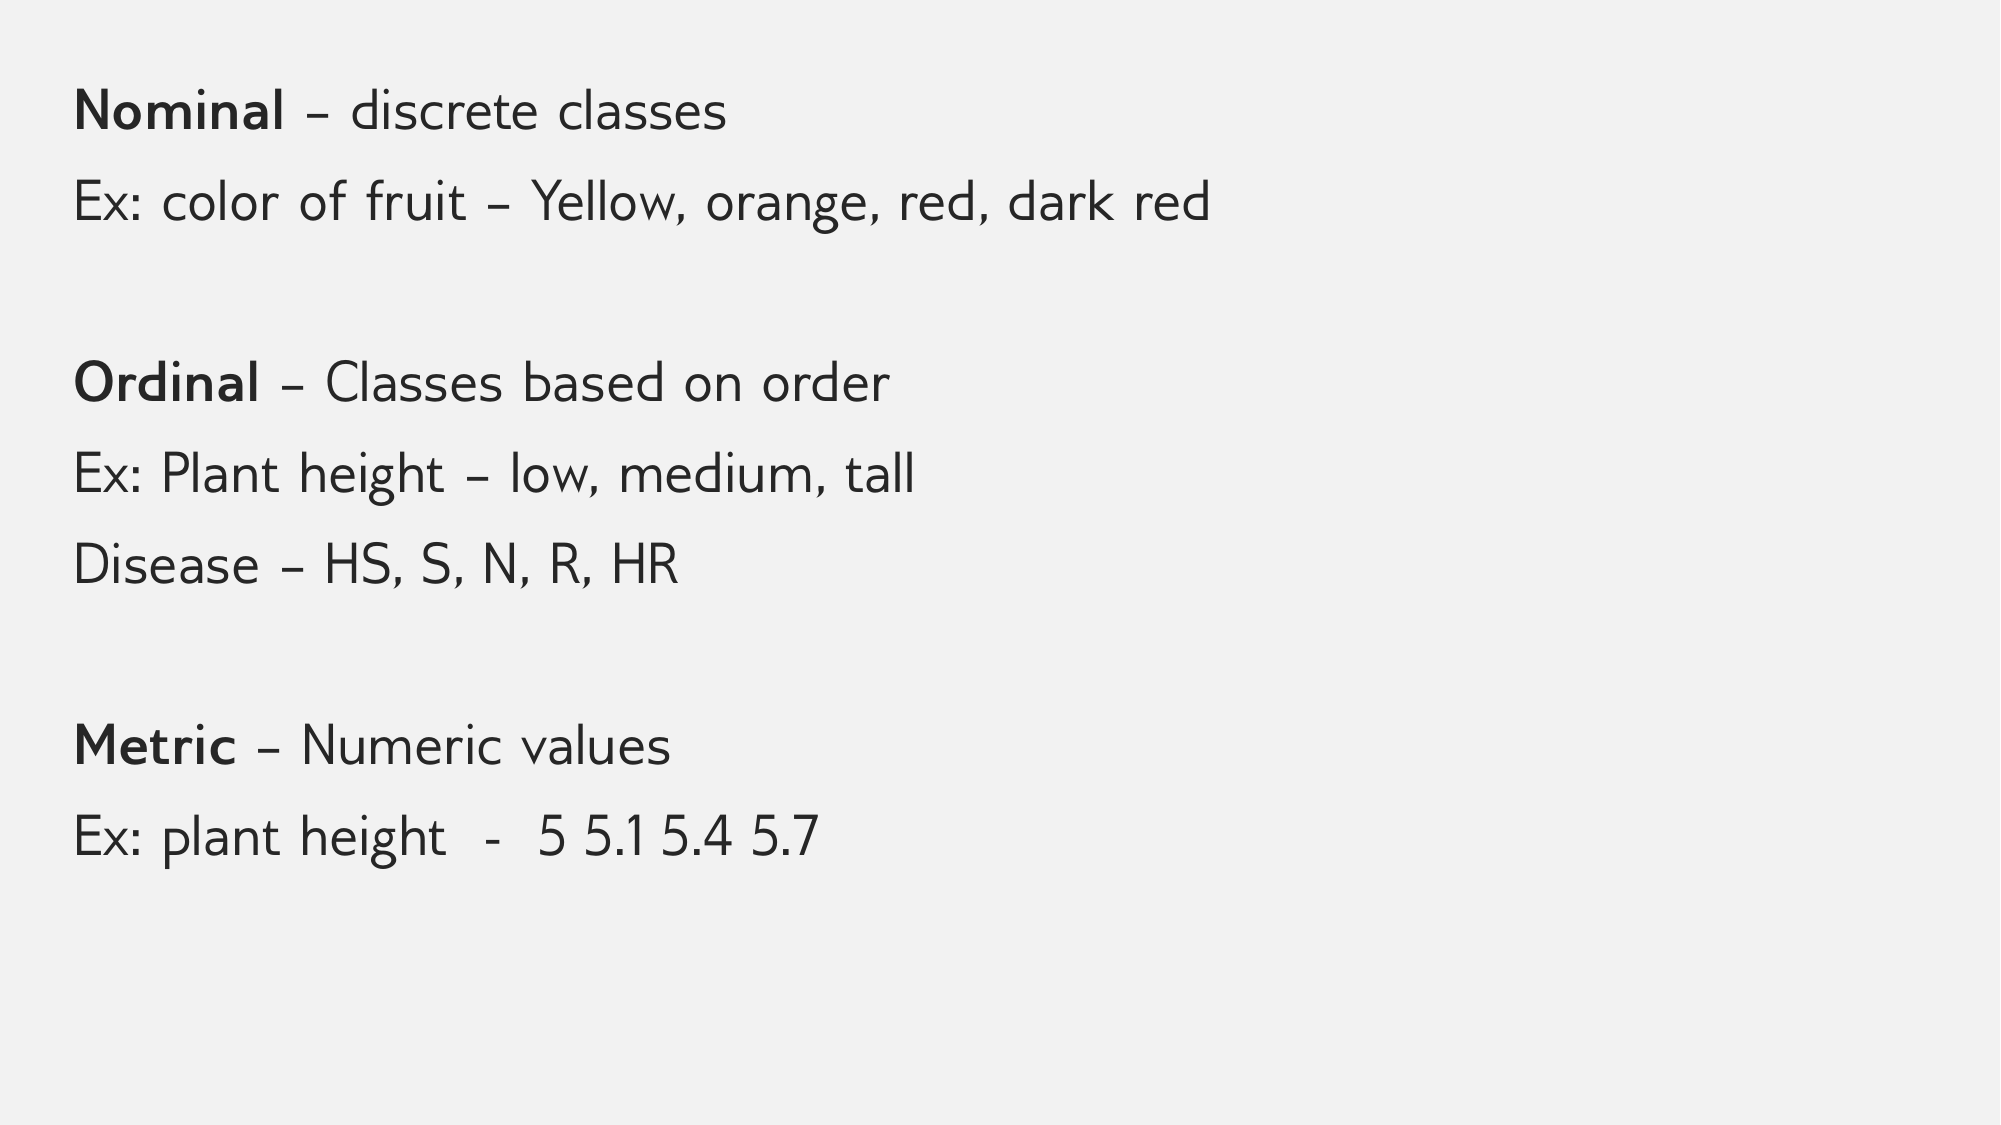

Nominal – discrete classes
Ex: color of fruit – Yellow, orange, red, dark red

Ordinal – Classes based on order
Ex: Plant height – low, medium, tall
Disease – HS, S, N, R, HR

Metric – Numeric values
Ex: plant height  -  5 5.1 5.4 5.7